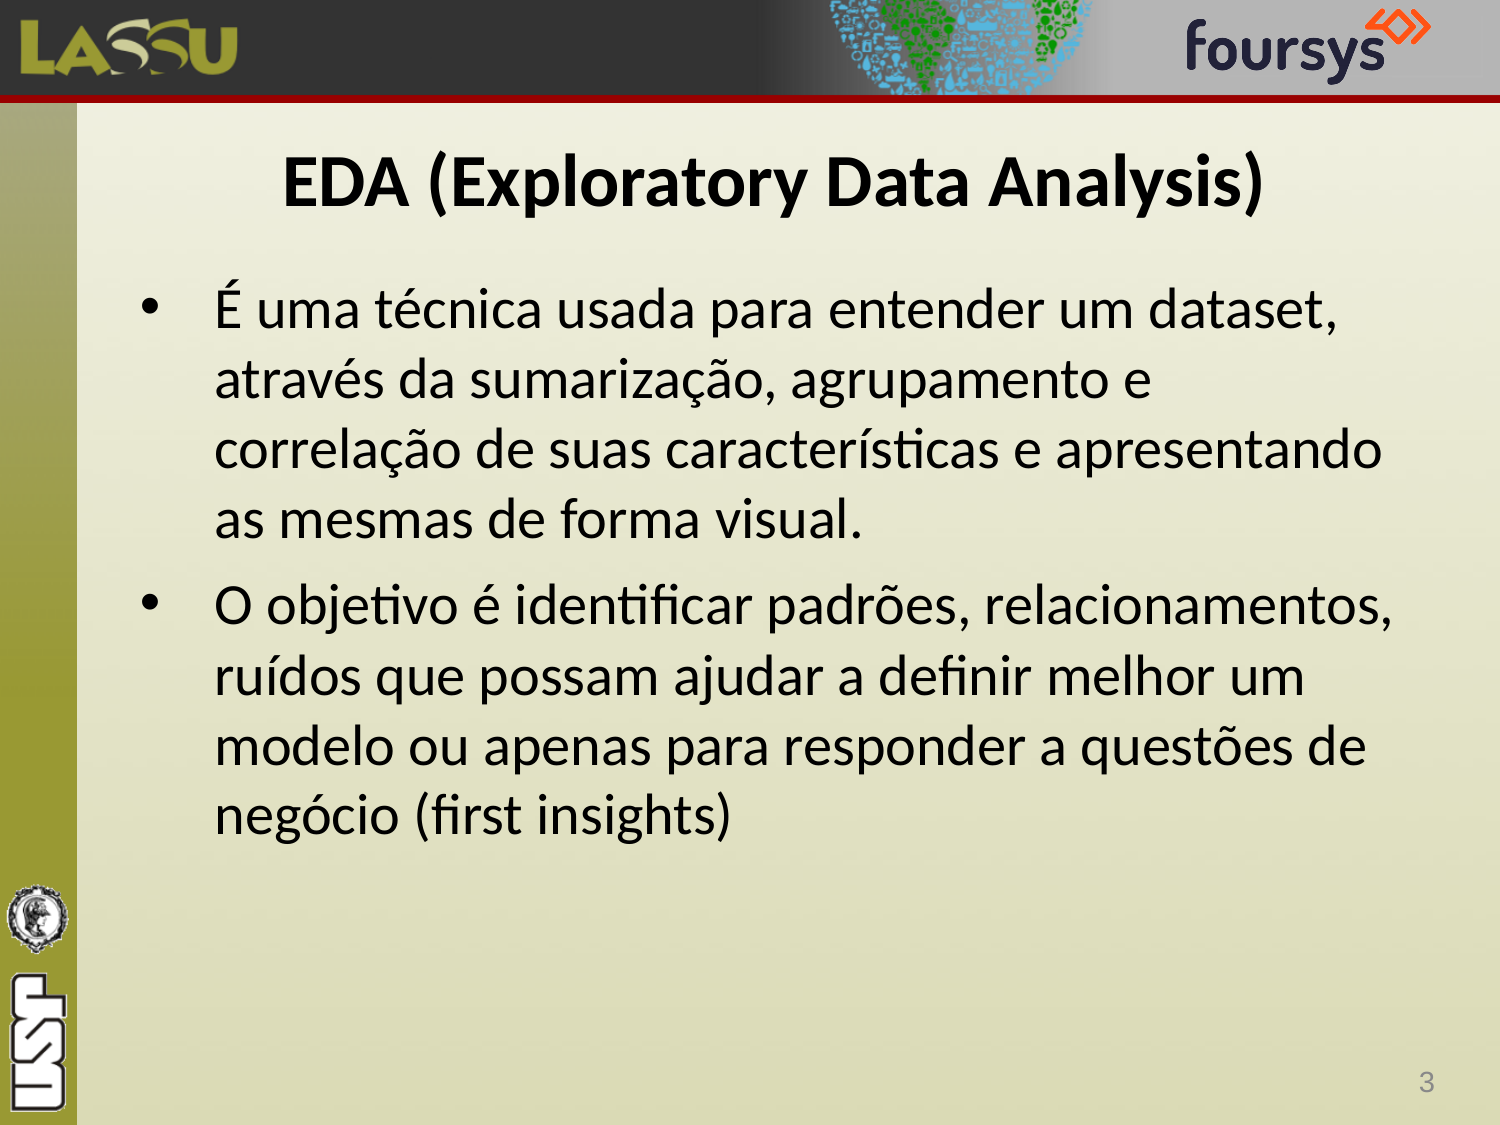

# EDA (Exploratory Data Analysis)
É uma técnica usada para entender um dataset, através da sumarização, agrupamento e correlação de suas características e apresentando as mesmas de forma visual.
O objetivo é identificar padrões, relacionamentos, ruídos que possam ajudar a definir melhor um modelo ou apenas para responder a questões de negócio (first insights)
3